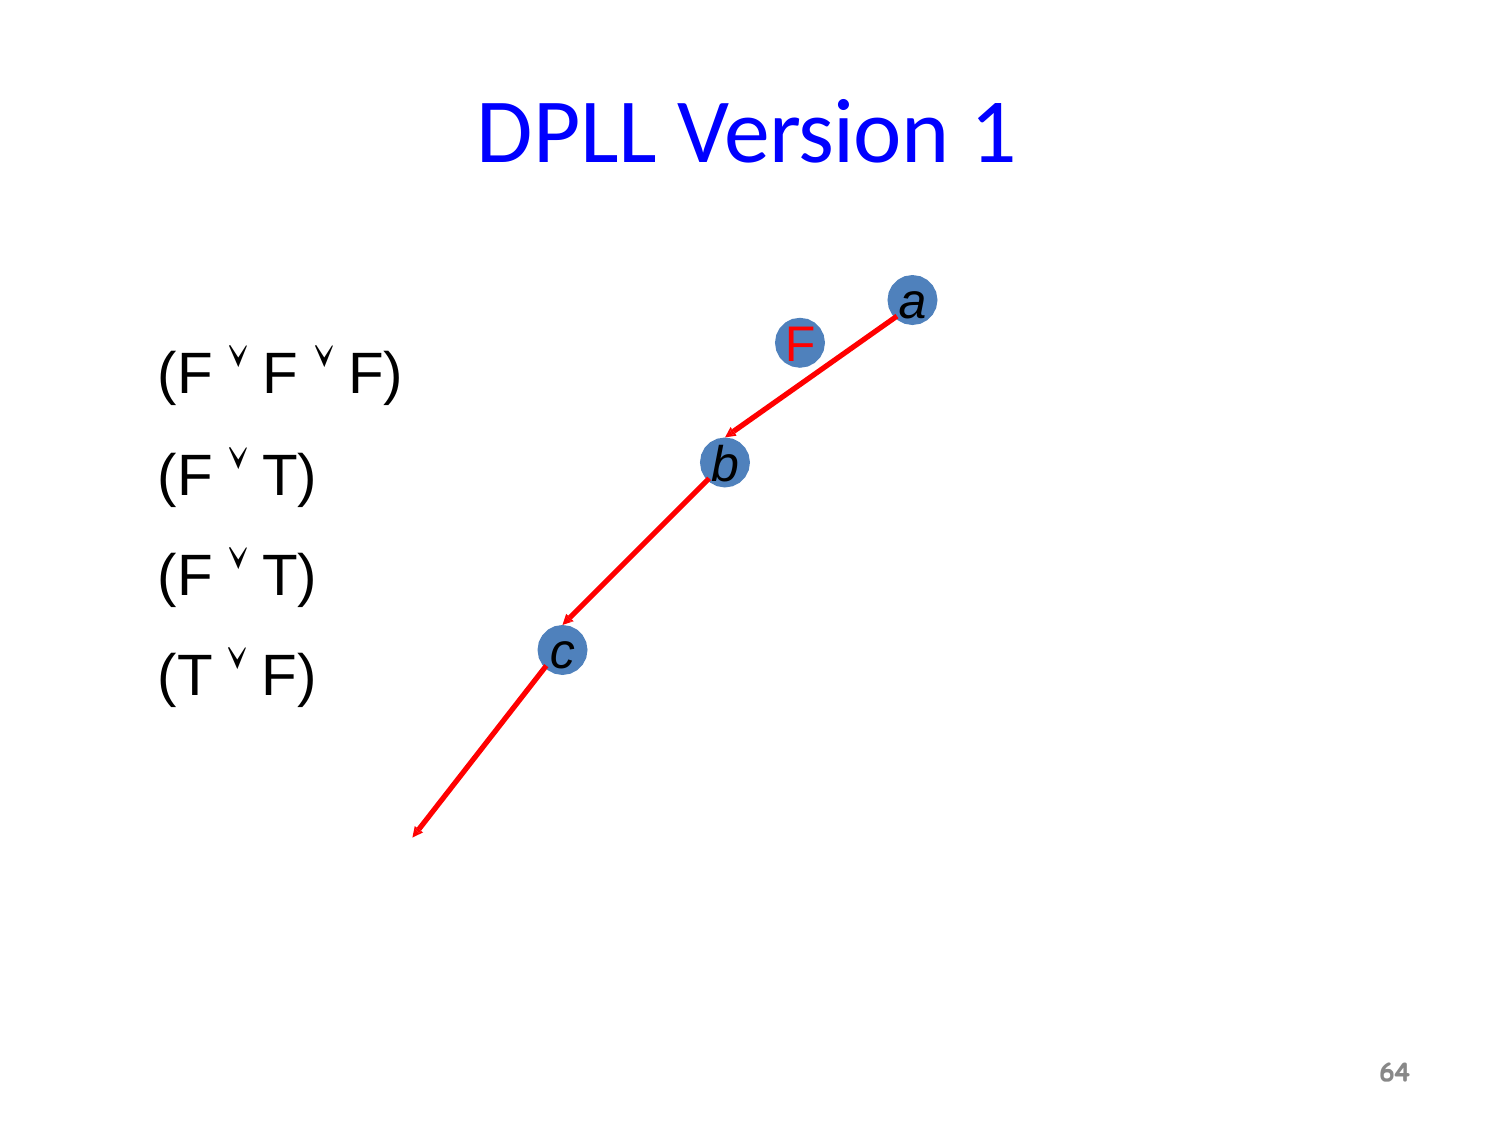

# DPLL Version 1
a

(F ∨ F ∨ F)  (F ∨ T)
(F ∨ T)
(T ∨ F)
F

b

c

64